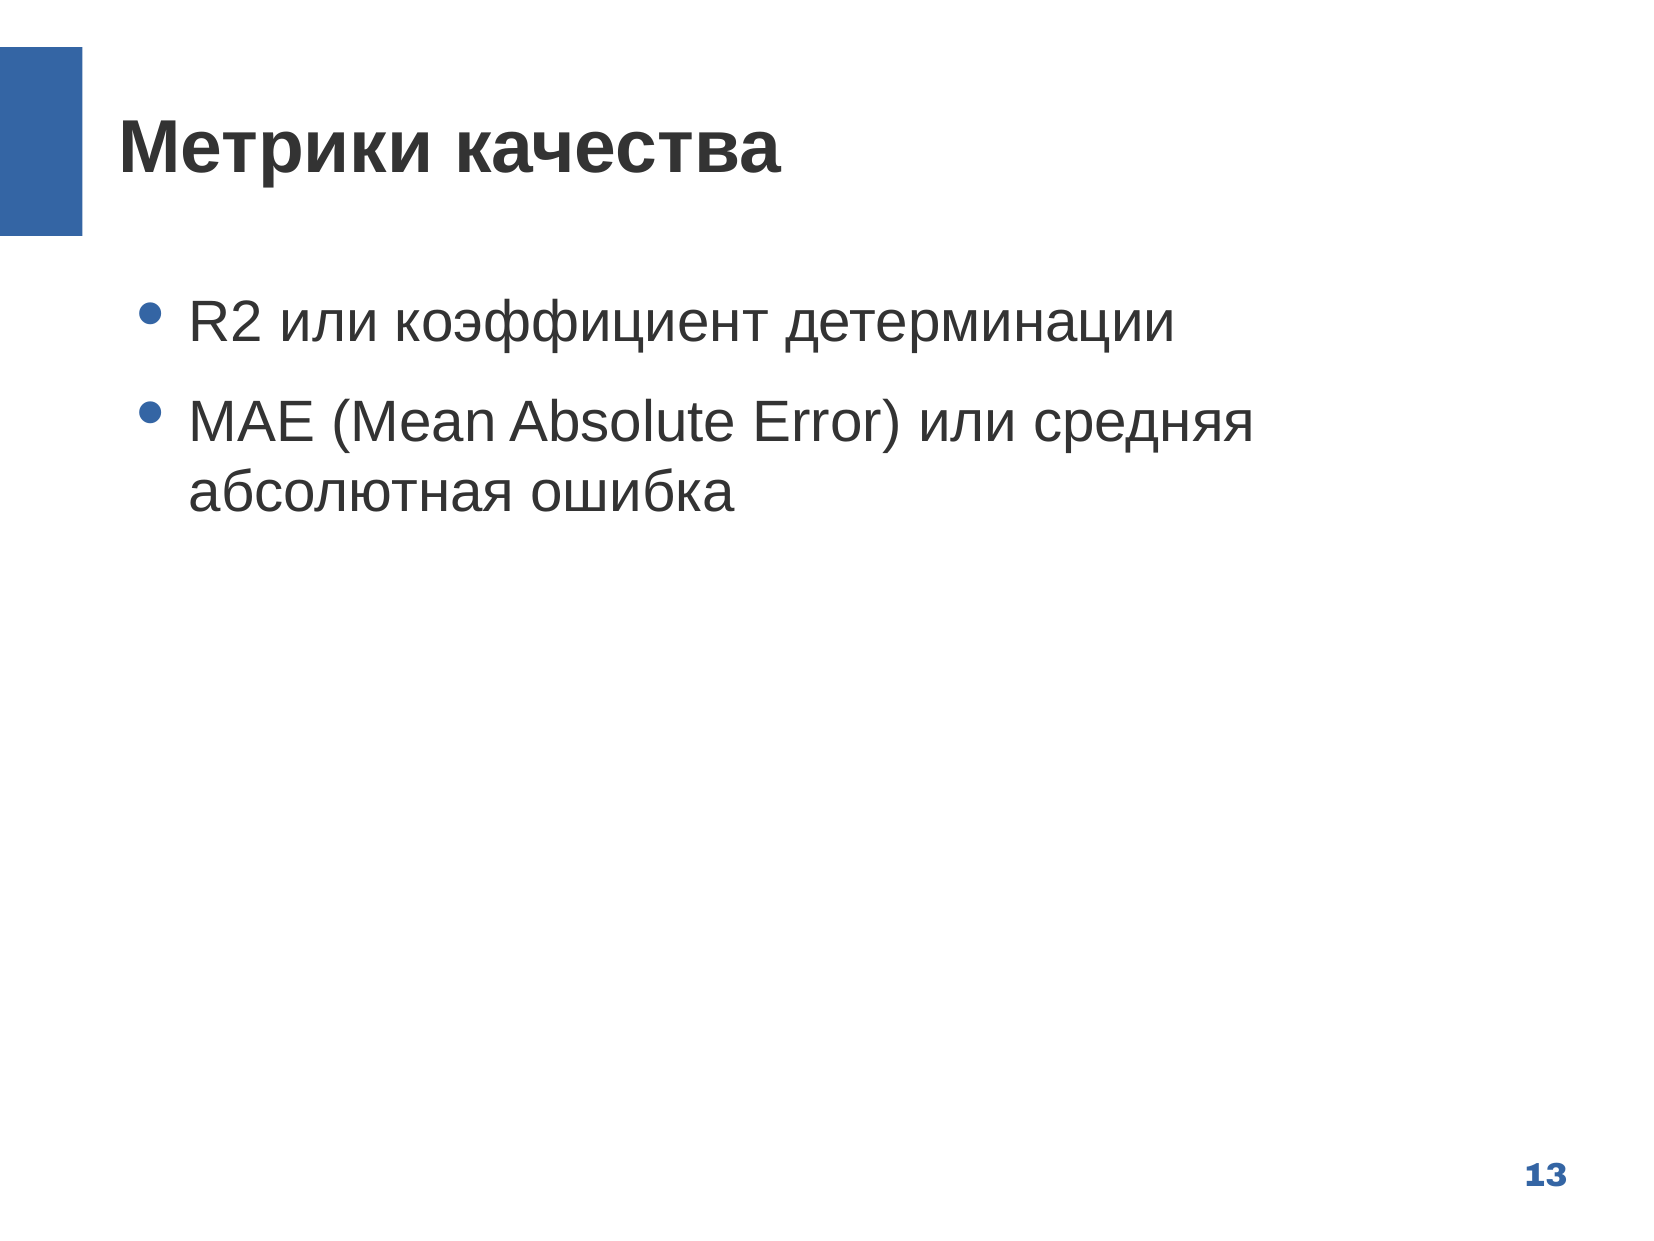

Метрики качества
R2 или коэффициент детерминации
MAE (Mean Absolute Error) или средняя абсолютная ошибка